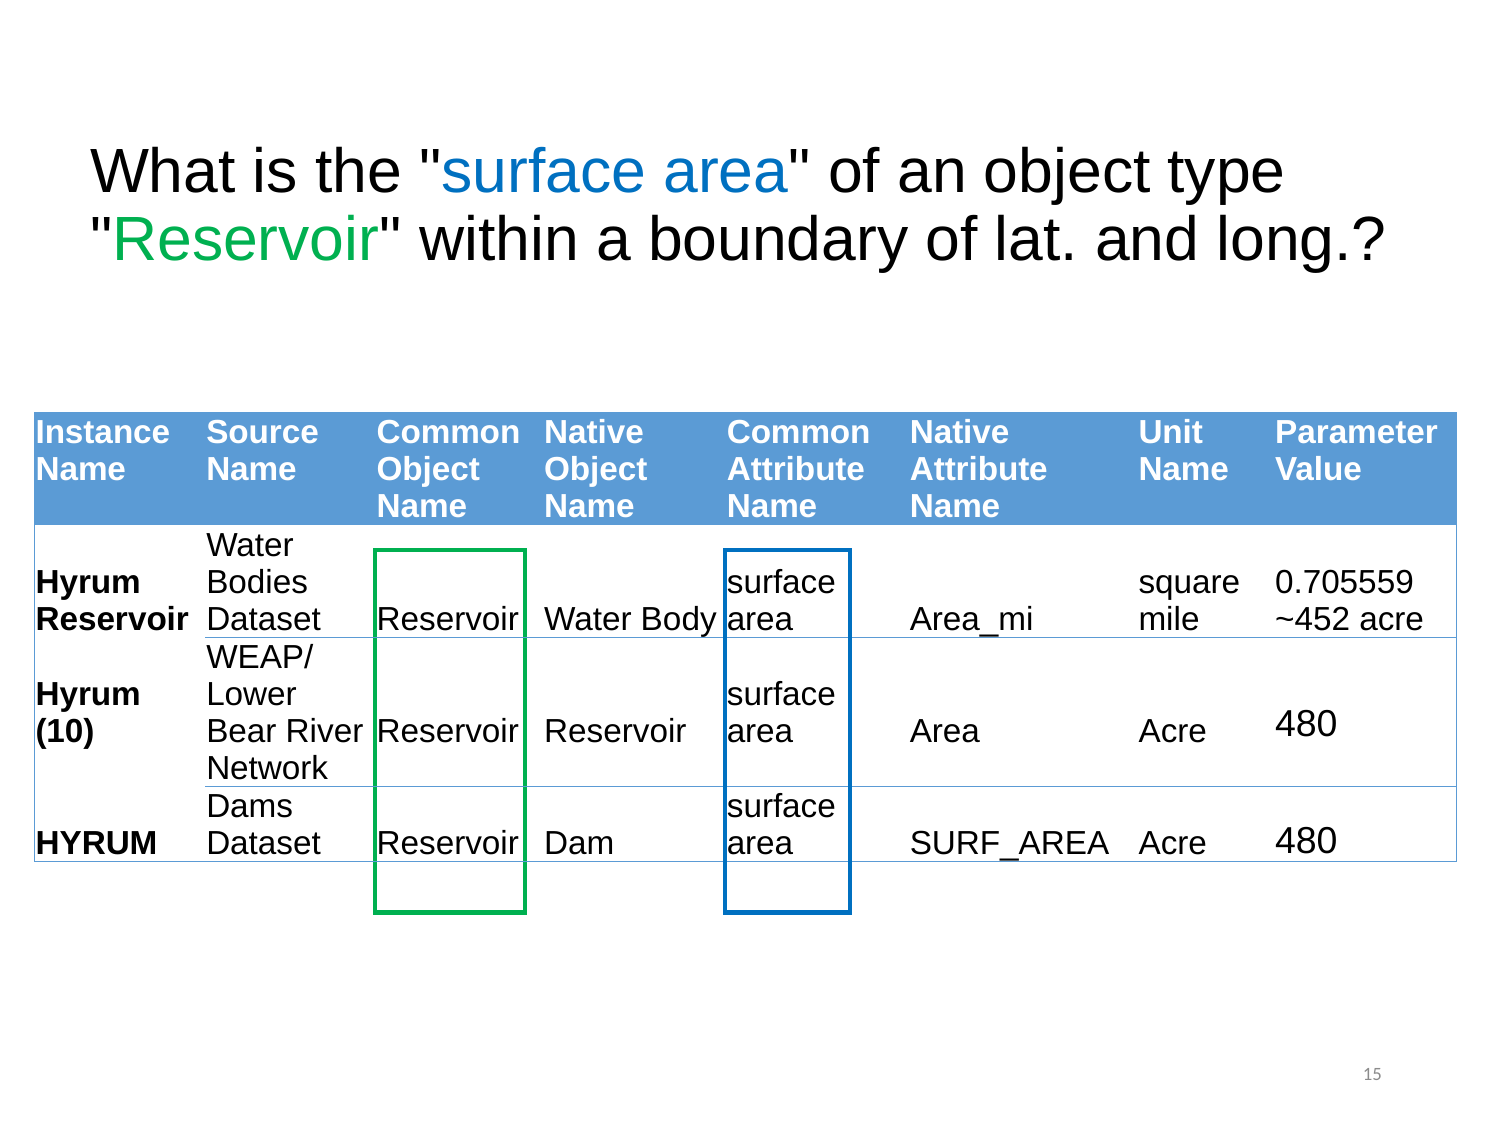

# What is the "surface area" of an object type "Reservoir" within a boundary of lat. and long.?
| Instance Name | Source Name | Common Object Name | Native Object Name | Common Attribute Name | Native Attribute Name | Unit Name | Parameter Value |
| --- | --- | --- | --- | --- | --- | --- | --- |
| Hyrum Reservoir | Water Bodies Dataset | Reservoir | Water Body | surface area | Area\_mi | square mile | 0.705559 ~452 acre |
| Hyrum (10) | WEAP/ Lower Bear River Network | Reservoir | Reservoir | surface area | Area | Acre | 480 |
| HYRUM | Dams Dataset | Reservoir | Dam | surface area | SURF\_AREA | Acre | 480 |

15